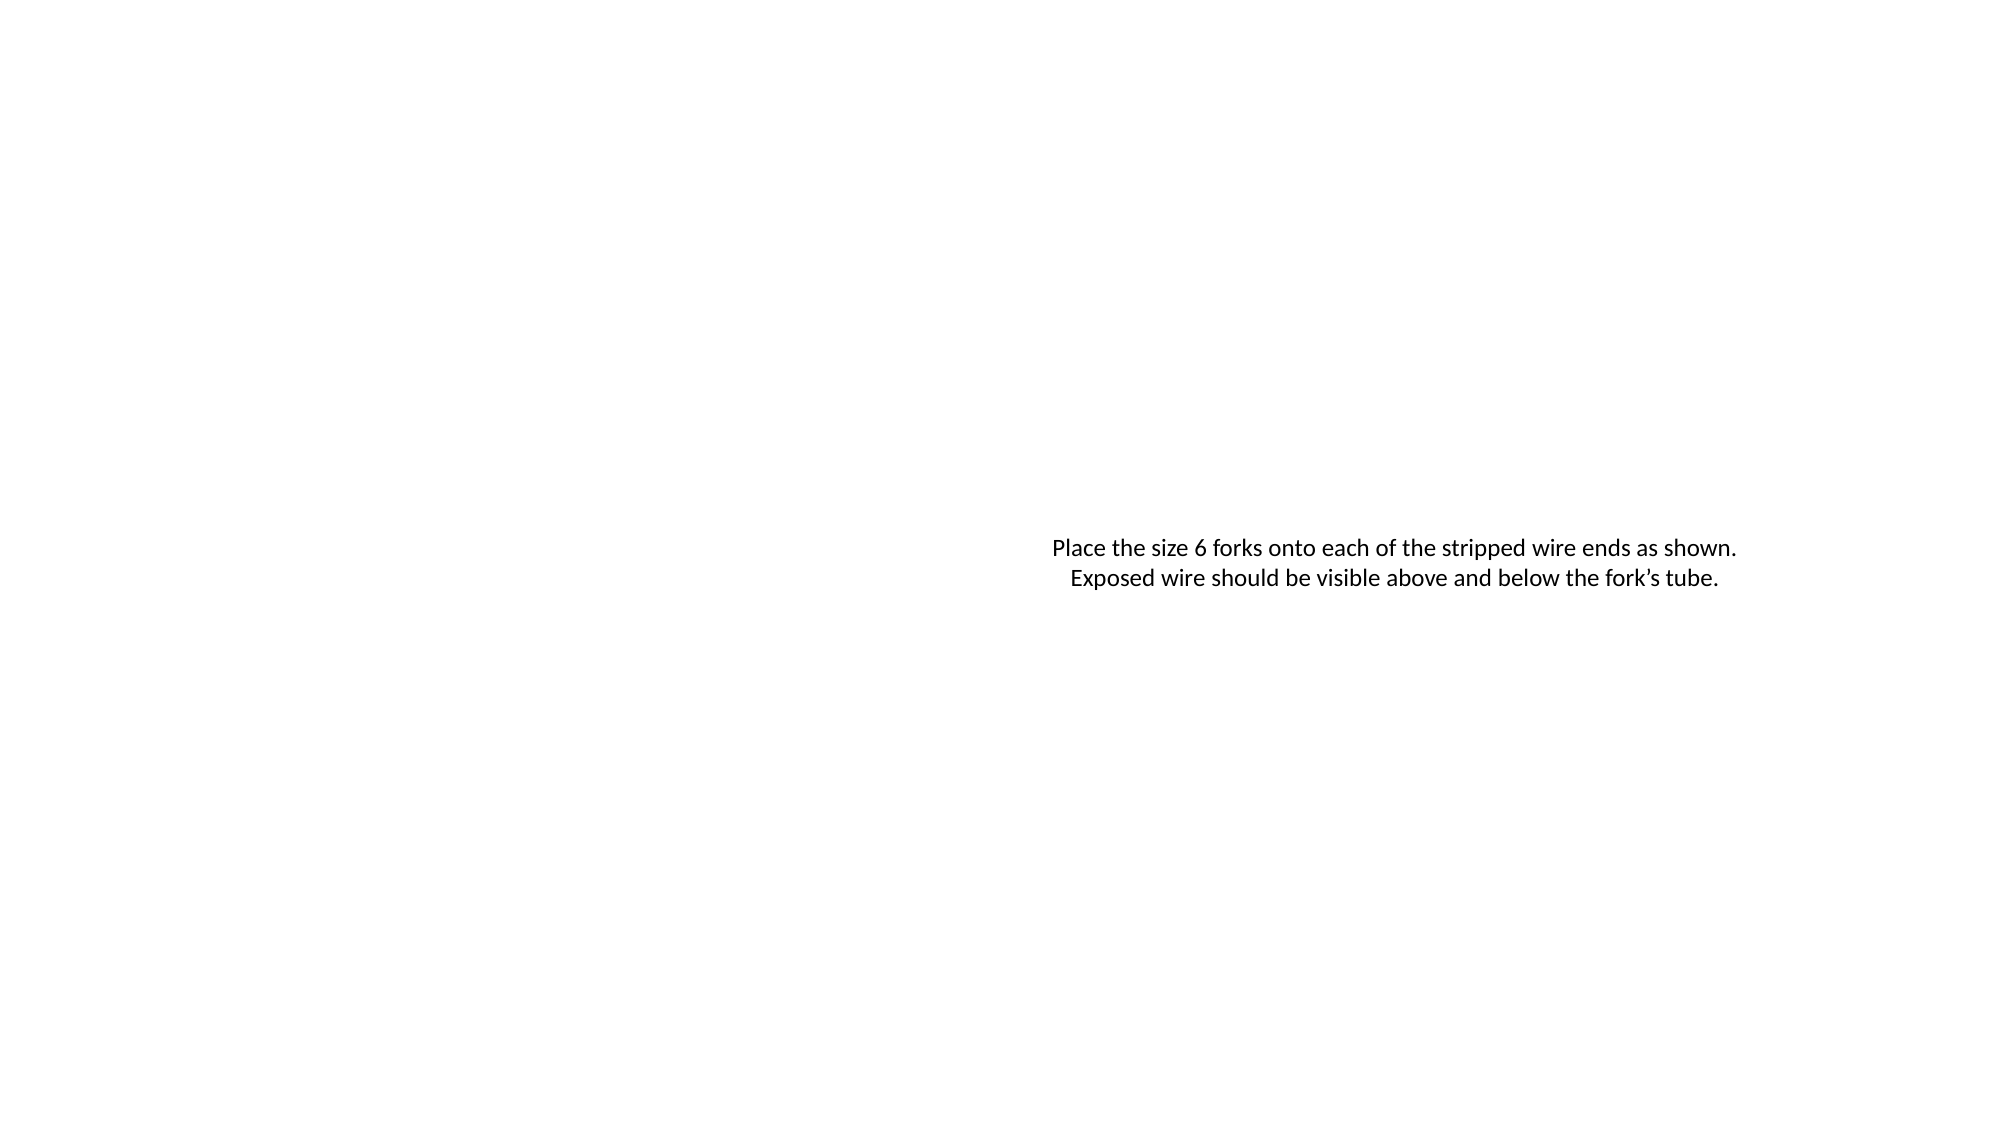

Place the size 6 forks onto each of the stripped wire ends as shown. Exposed wire should be visible above and below the fork’s tube.